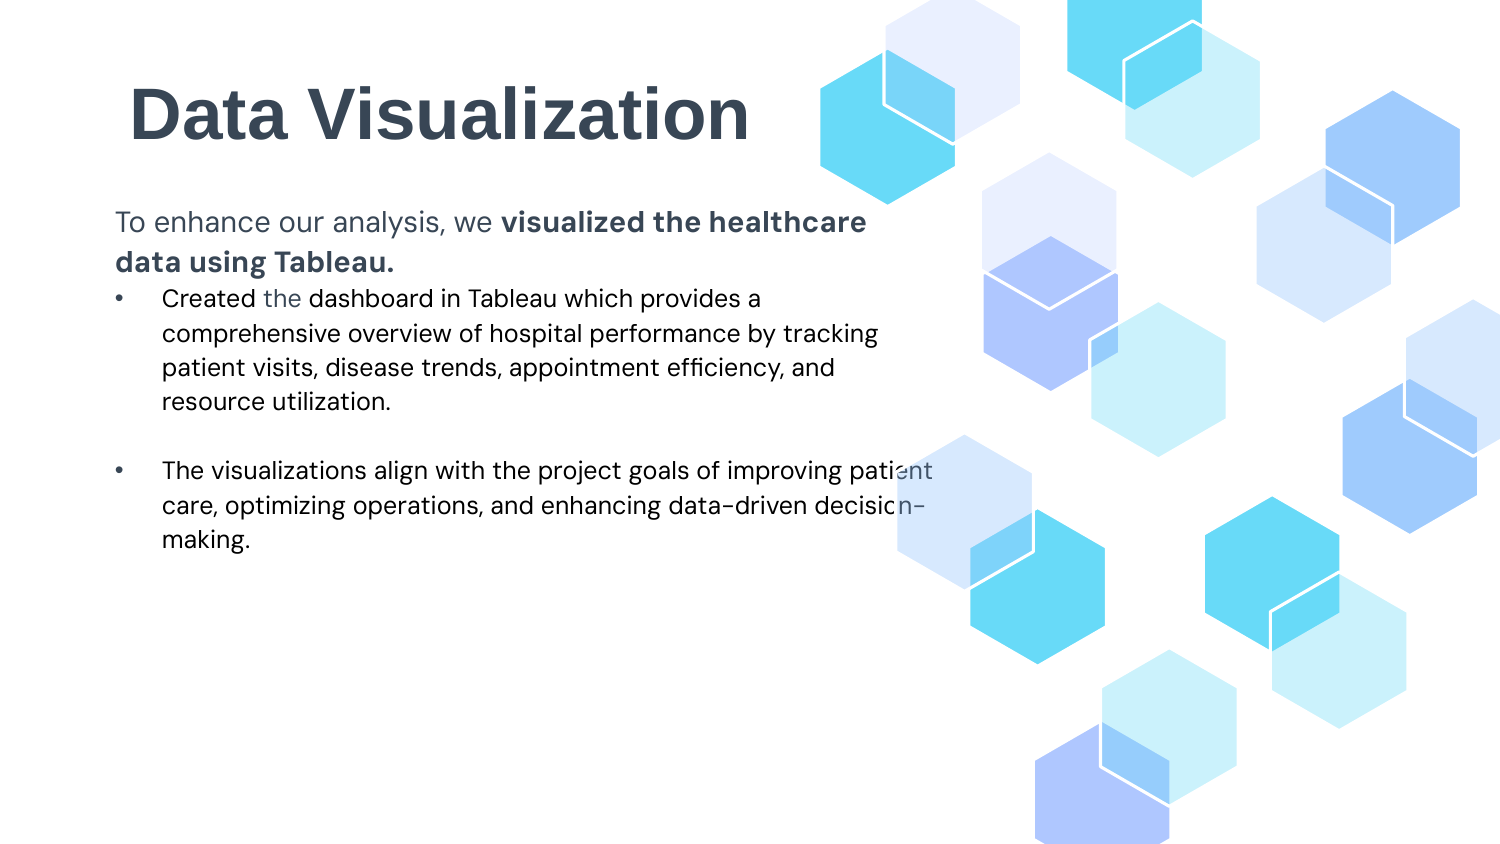

# Data Visualization
To enhance our analysis, we visualized the healthcare data using Tableau.
Created the dashboard in Tableau which provides a comprehensive overview of hospital performance by tracking patient visits, disease trends, appointment efficiency, and resource utilization.

The visualizations align with the project goals of improving patient care, optimizing operations, and enhancing data-driven decision-making.